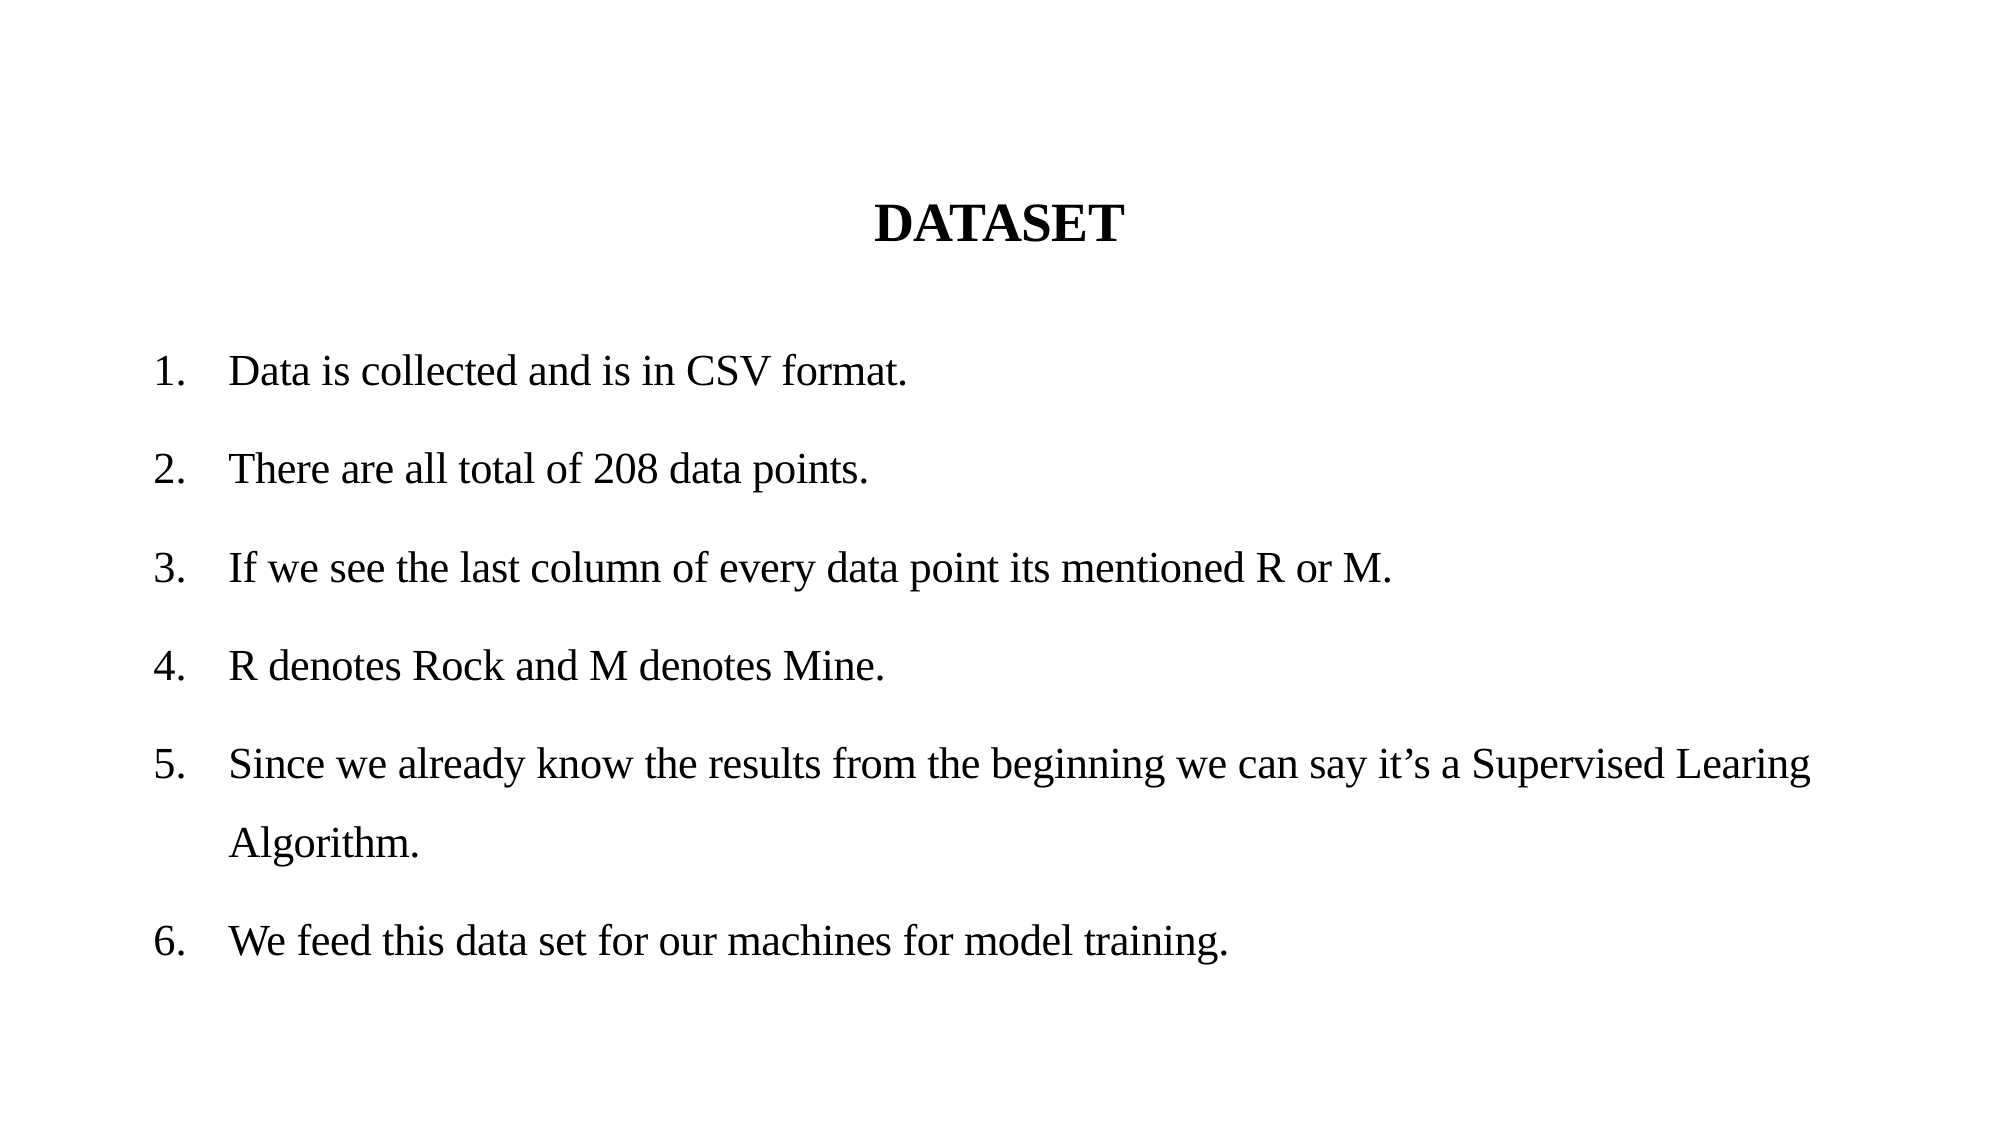

DATASET

Data is collected and is in CSV format.
There are all total of 208 data points.
If we see the last column of every data point its mentioned R or M.
R denotes Rock and M denotes Mine.
Since we already know the results from the beginning we can say it’s a Supervised Learing Algorithm.
We feed this data set for our machines for model training.